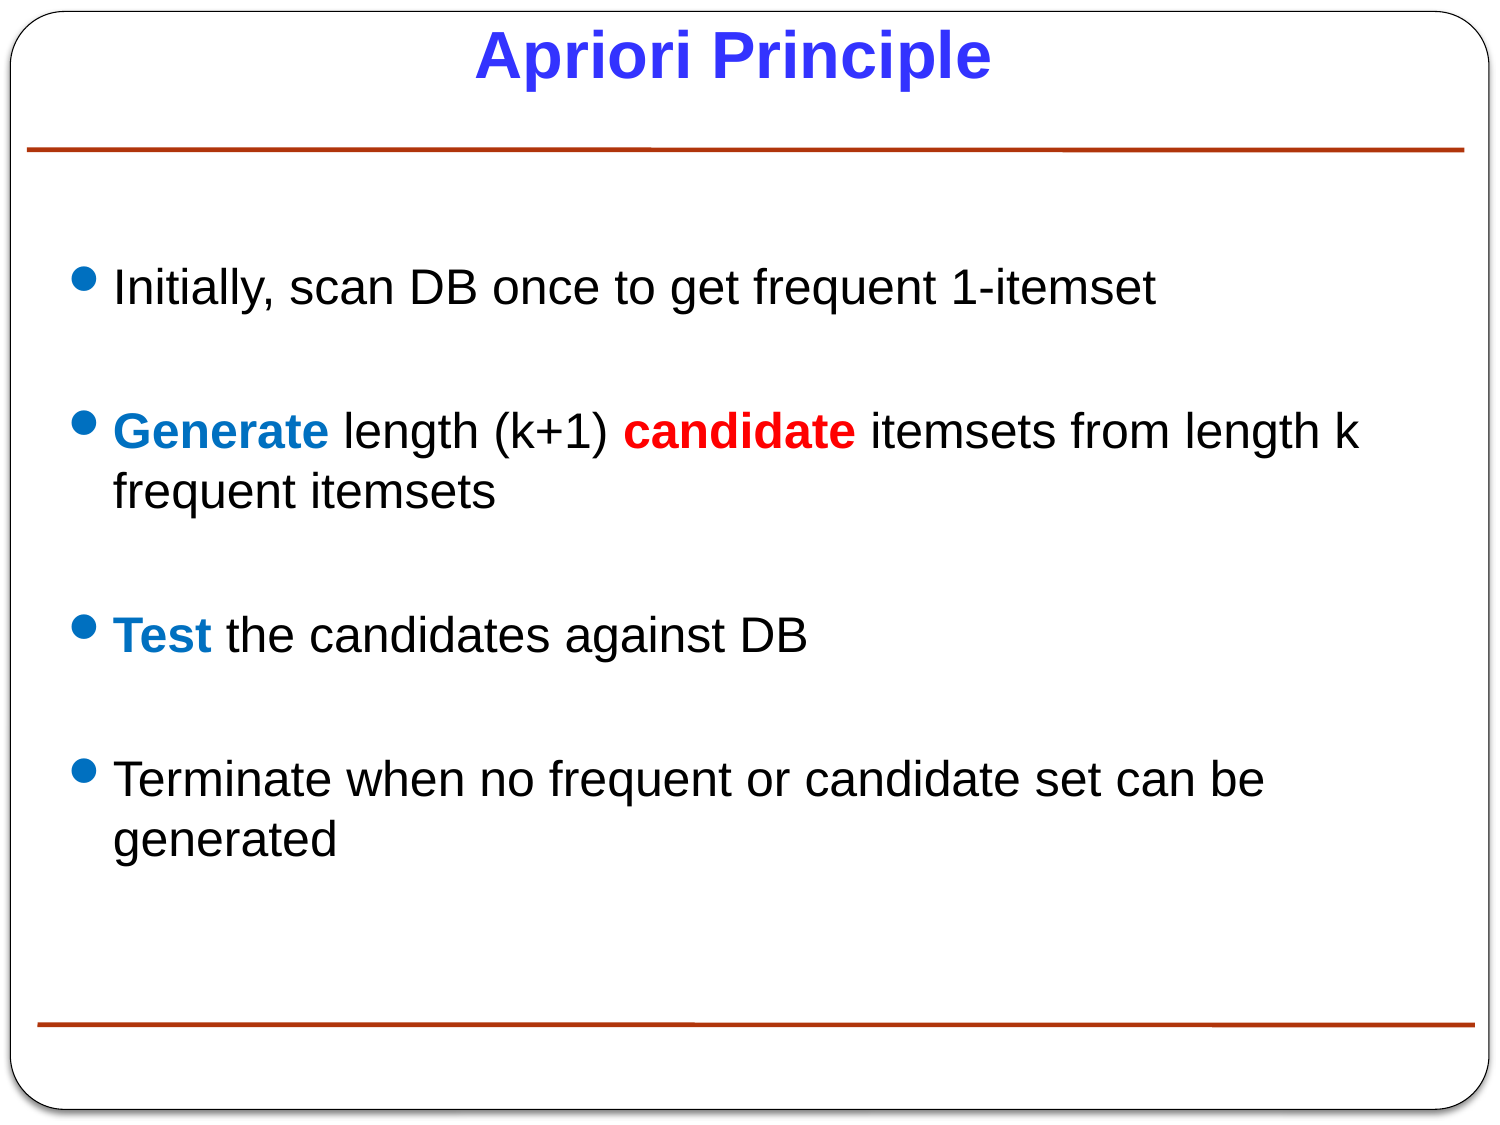

Apriori Principle

Initially, scan DB once to get frequent 1-itemset

Generate length (k+1) candidate itemsets from length k frequent itemsets

Test the candidates against DB

Terminate when no frequent or candidate set can be generated